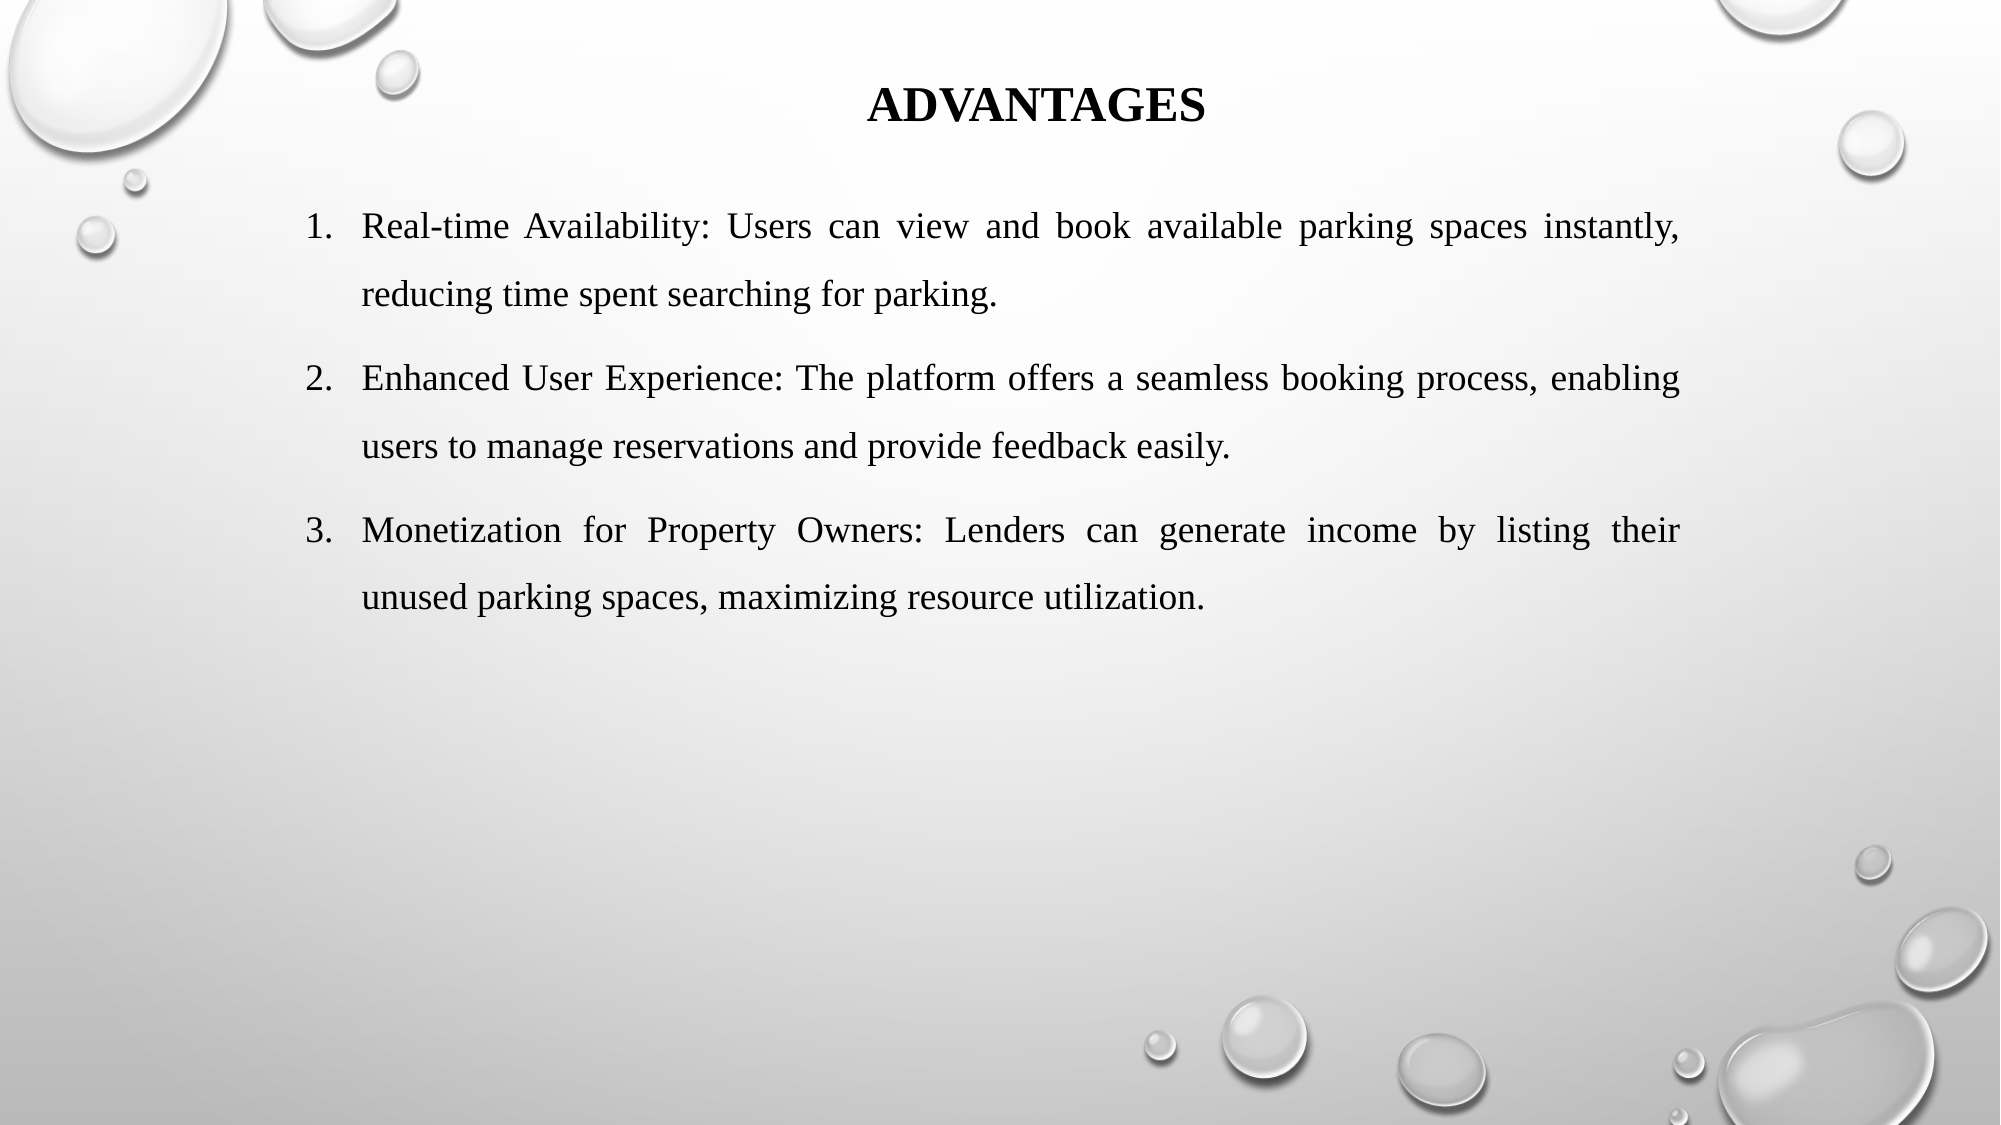

ADVANTAGES
Real-time Availability: Users can view and book available parking spaces instantly, reducing time spent searching for parking.
Enhanced User Experience: The platform offers a seamless booking process, enabling users to manage reservations and provide feedback easily.
Monetization for Property Owners: Lenders can generate income by listing their unused parking spaces, maximizing resource utilization.